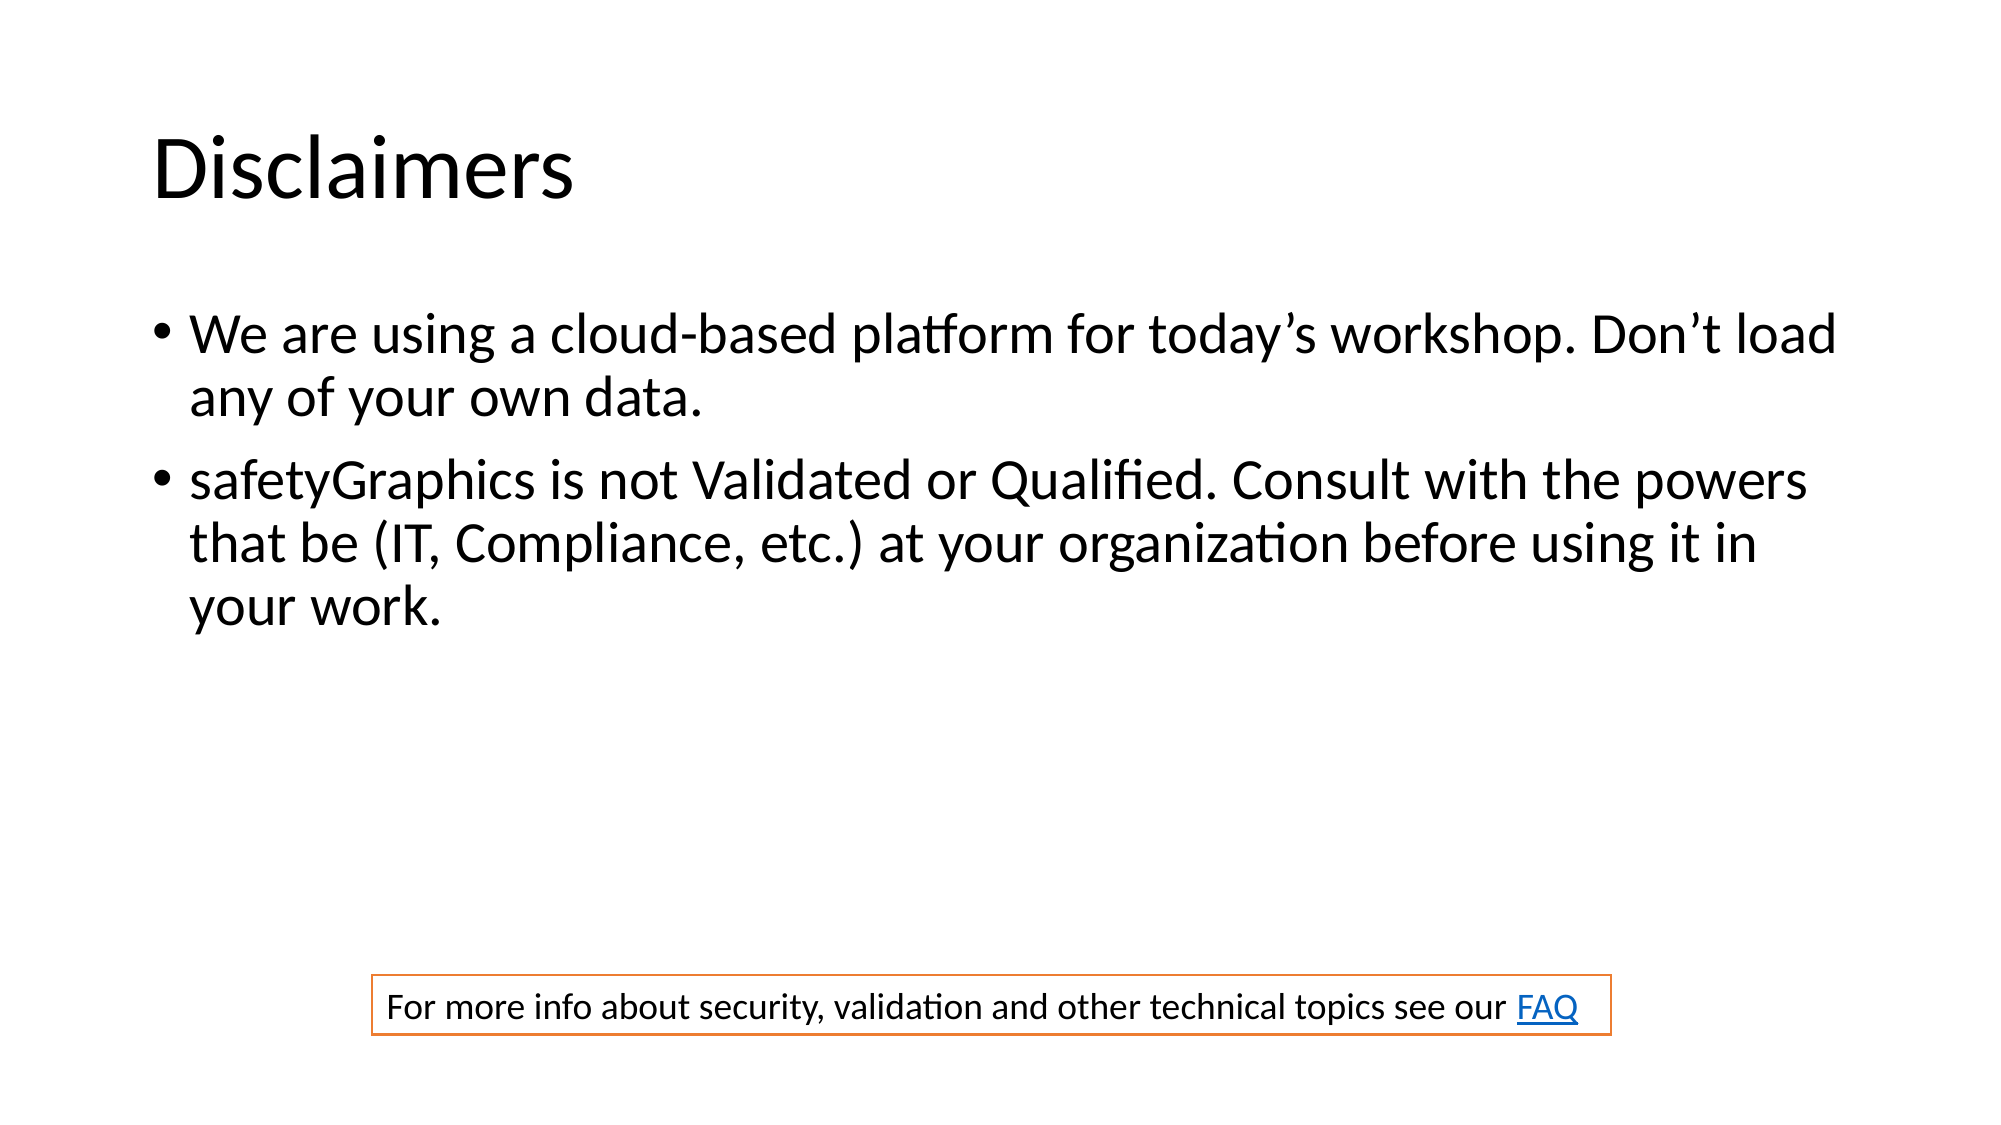

# Disclaimers
We are using a cloud-based platform for today’s workshop. Don’t load any of your own data.
safetyGraphics is not Validated or Qualified. Consult with the powers that be (IT, Compliance, etc.) at your organization before using it in your work.
For more info about security, validation and other technical topics see our FAQ